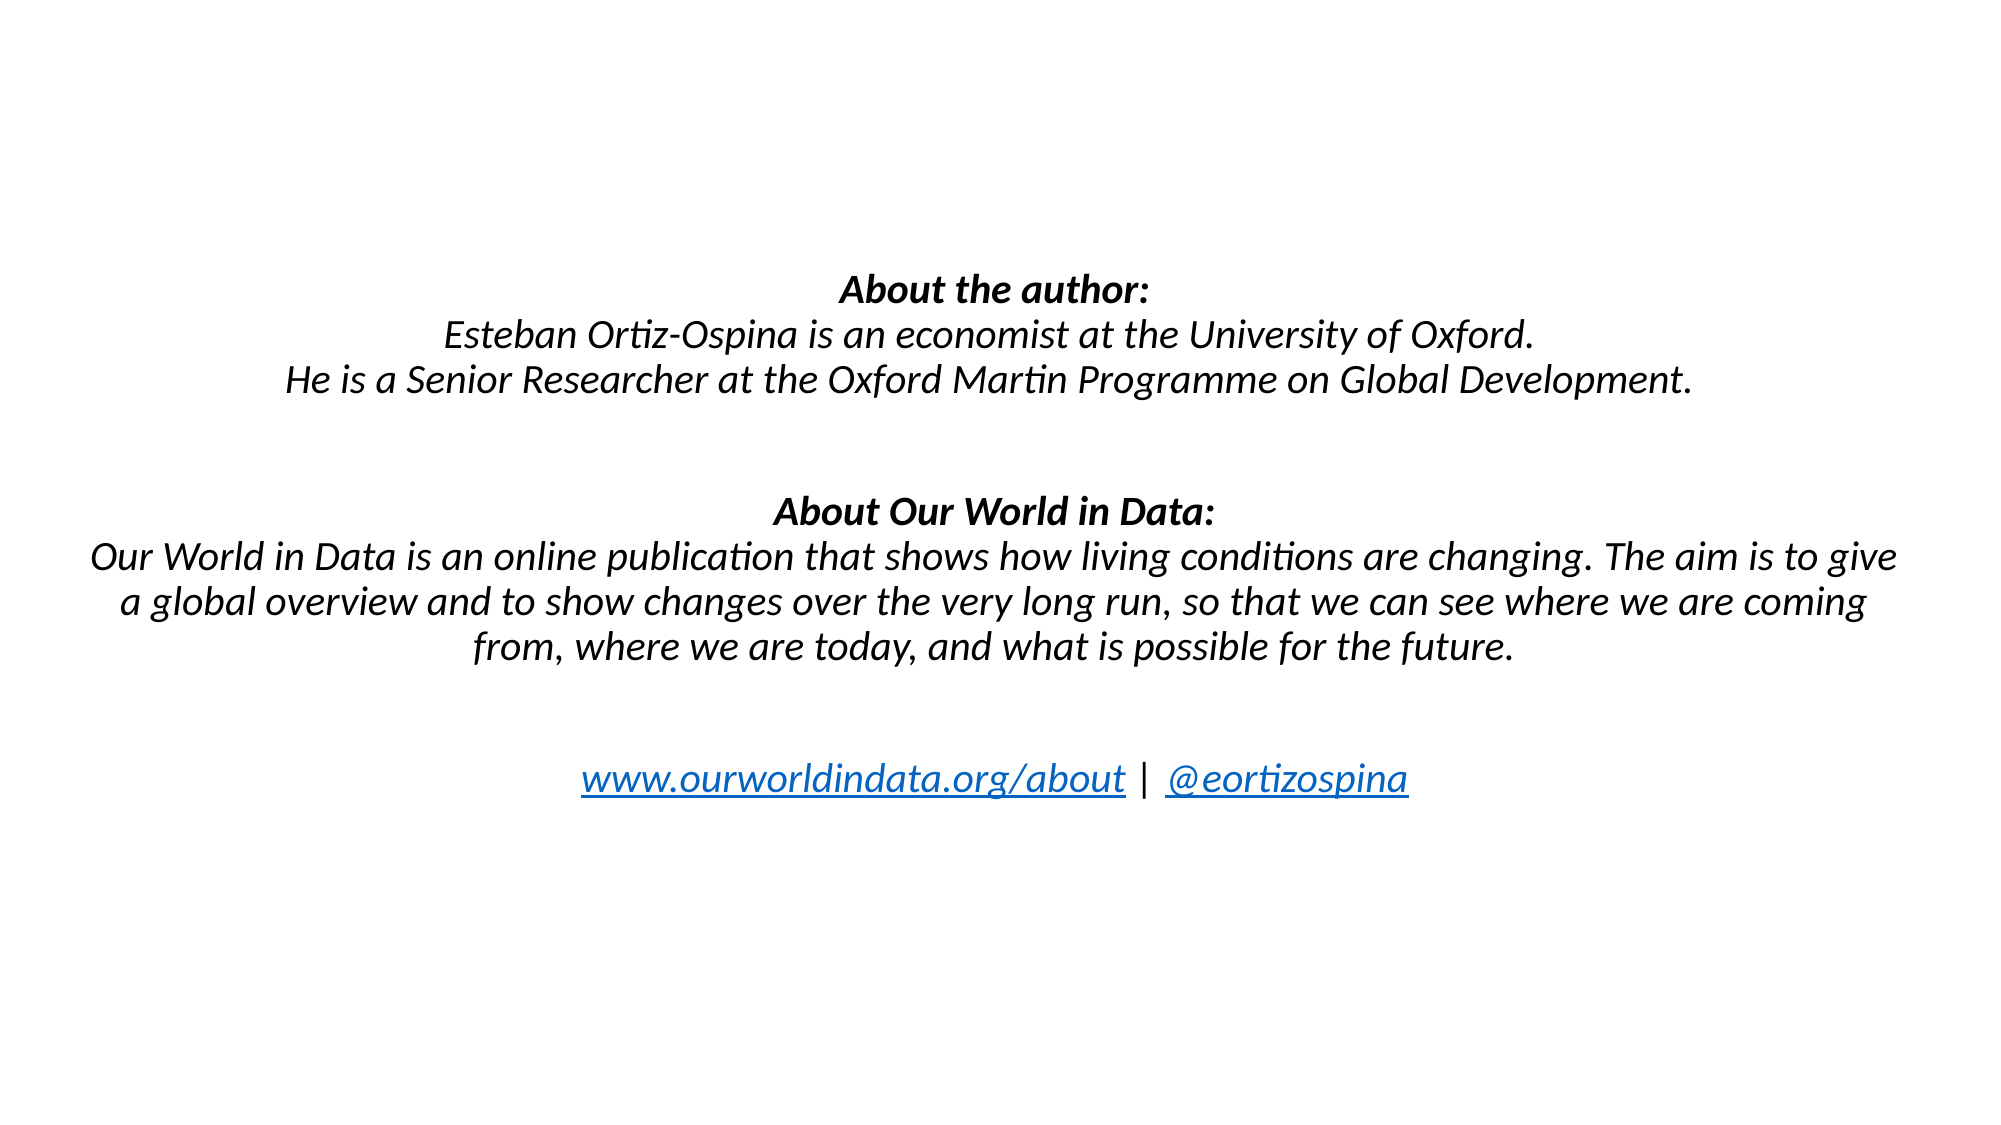

About the author:
Esteban Ortiz-Ospina is an economist at the University of Oxford. 
He is a Senior Researcher at the Oxford Martin Programme on Global Development.

About Our World in Data:
Our World in Data is an online publication that shows how living conditions are changing. The aim is to give a global overview and to show changes over the very long run, so that we can see where we are coming from, where we are today, and what is possible for the future.

www.ourworldindata.org/about | @eortizospina